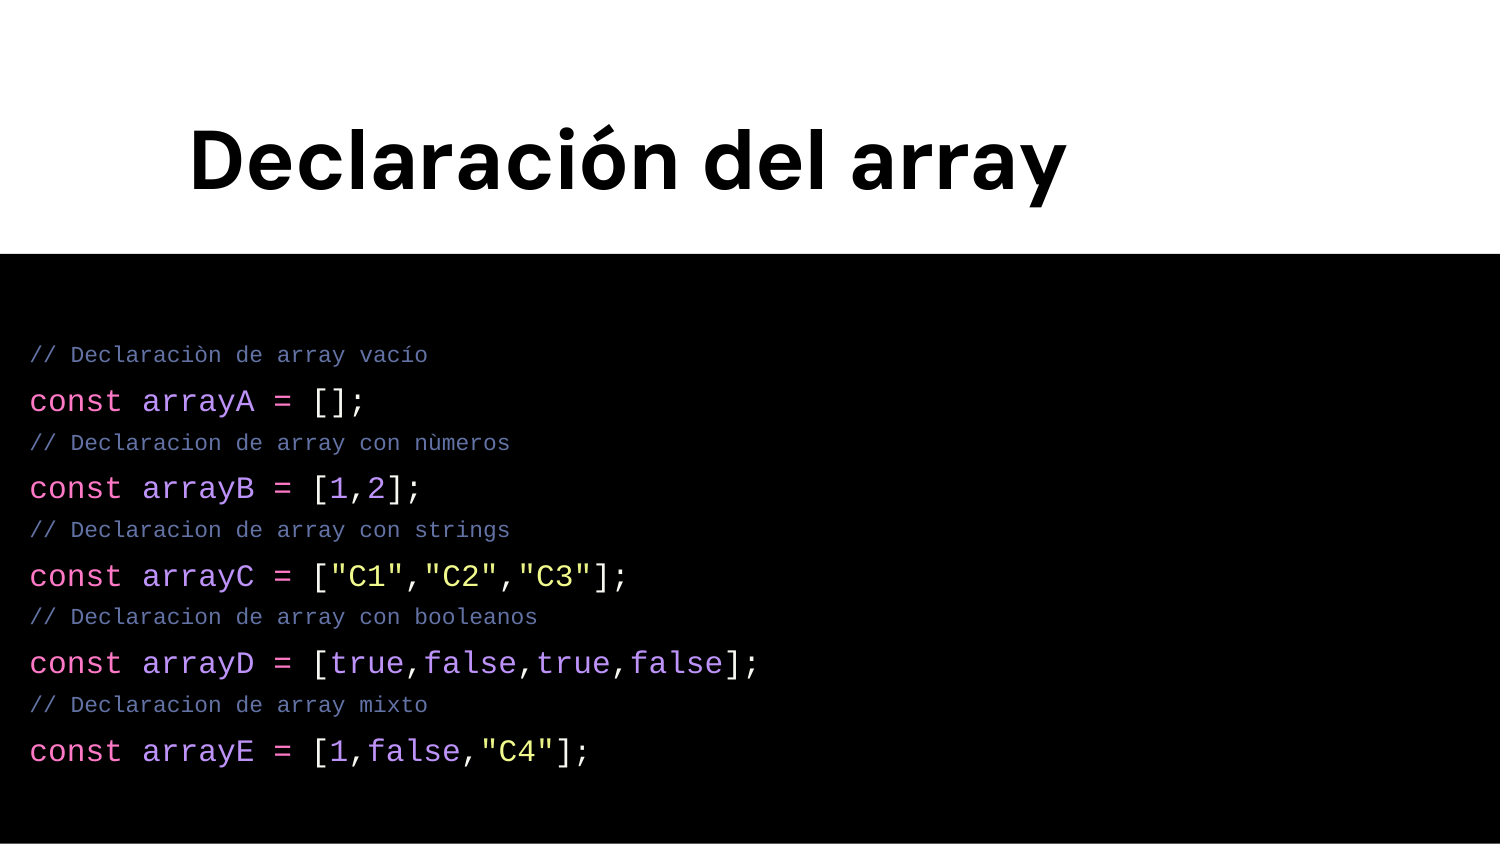

Declaración del array
// Declaraciòn de array vacío
const arrayA = [];
// Declaracion de array con nùmeros
const arrayB = [1,2];
// Declaracion de array con strings
const arrayC = ["C1","C2","C3"];
// Declaracion de array con booleanos
const arrayD = [true,false,true,false];
// Declaracion de array mixto
const arrayE = [1,false,"C4"];